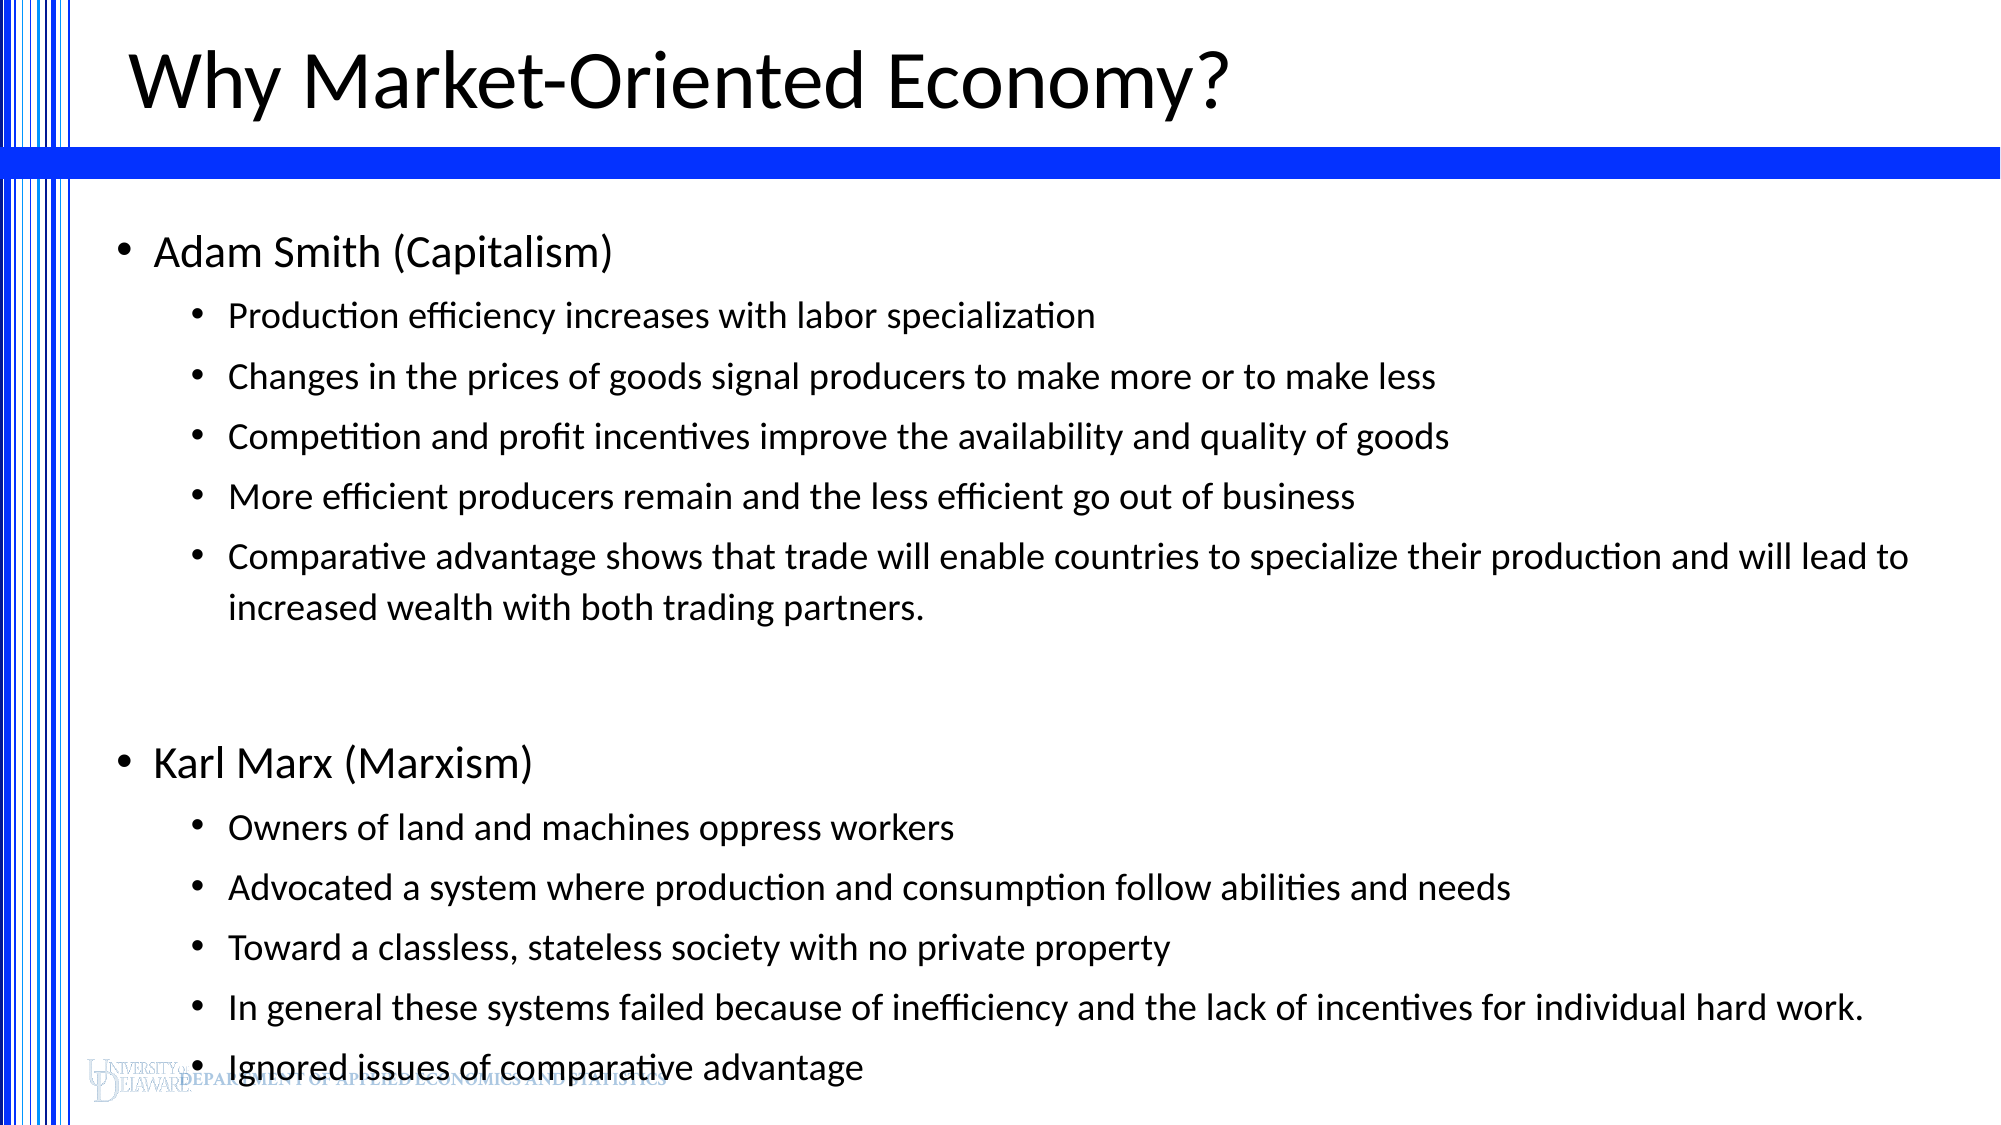

# Why Market-Oriented Economy?
Adam Smith (Capitalism)
Production efficiency increases with labor specialization
Changes in the prices of goods signal producers to make more or to make less
Competition and profit incentives improve the availability and quality of goods
More efficient producers remain and the less efficient go out of business
Comparative advantage shows that trade will enable countries to specialize their production and will lead to increased wealth with both trading partners.

Karl Marx (Marxism)
Owners of land and machines oppress workers
Advocated a system where production and consumption follow abilities and needs
Toward a classless, stateless society with no private property
In general these systems failed because of inefficiency and the lack of incentives for individual hard work.
Ignored issues of comparative advantage